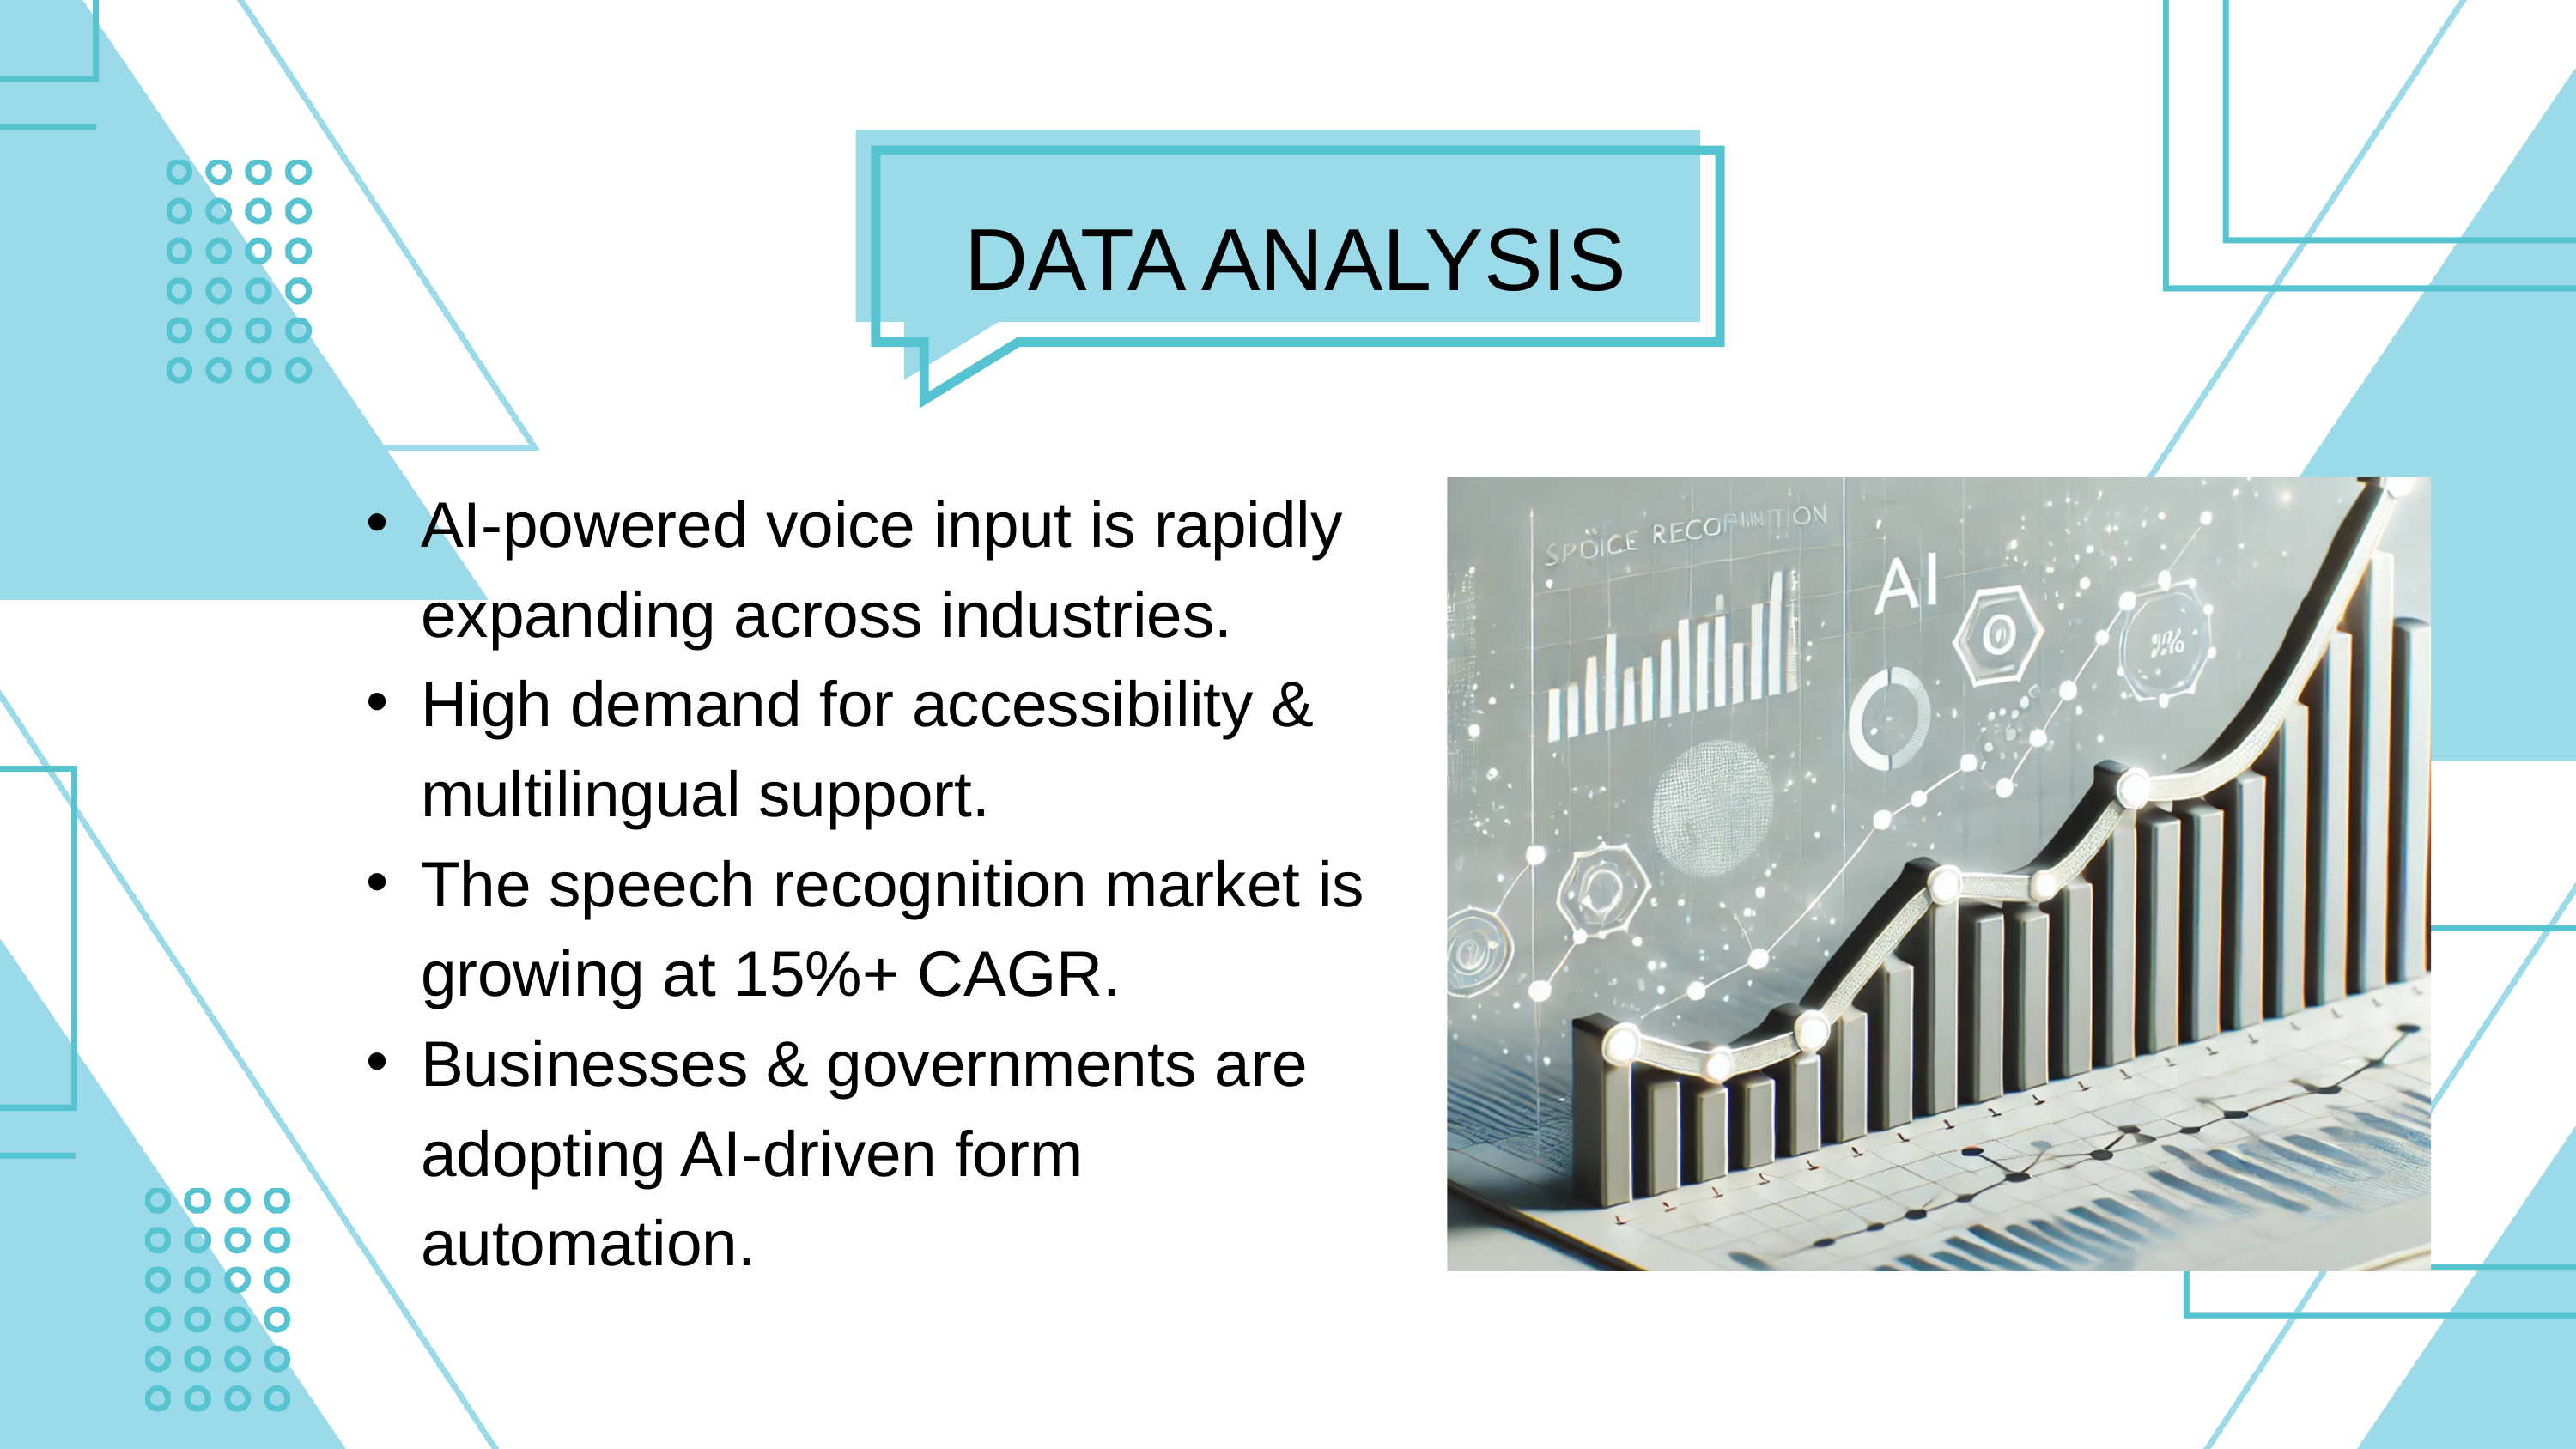

DATA ANALYSIS
AI-powered voice input is rapidly expanding across industries.
High demand for accessibility & multilingual support.
The speech recognition market is growing at 15%+ CAGR.
Businesses & governments are adopting AI-driven form automation.